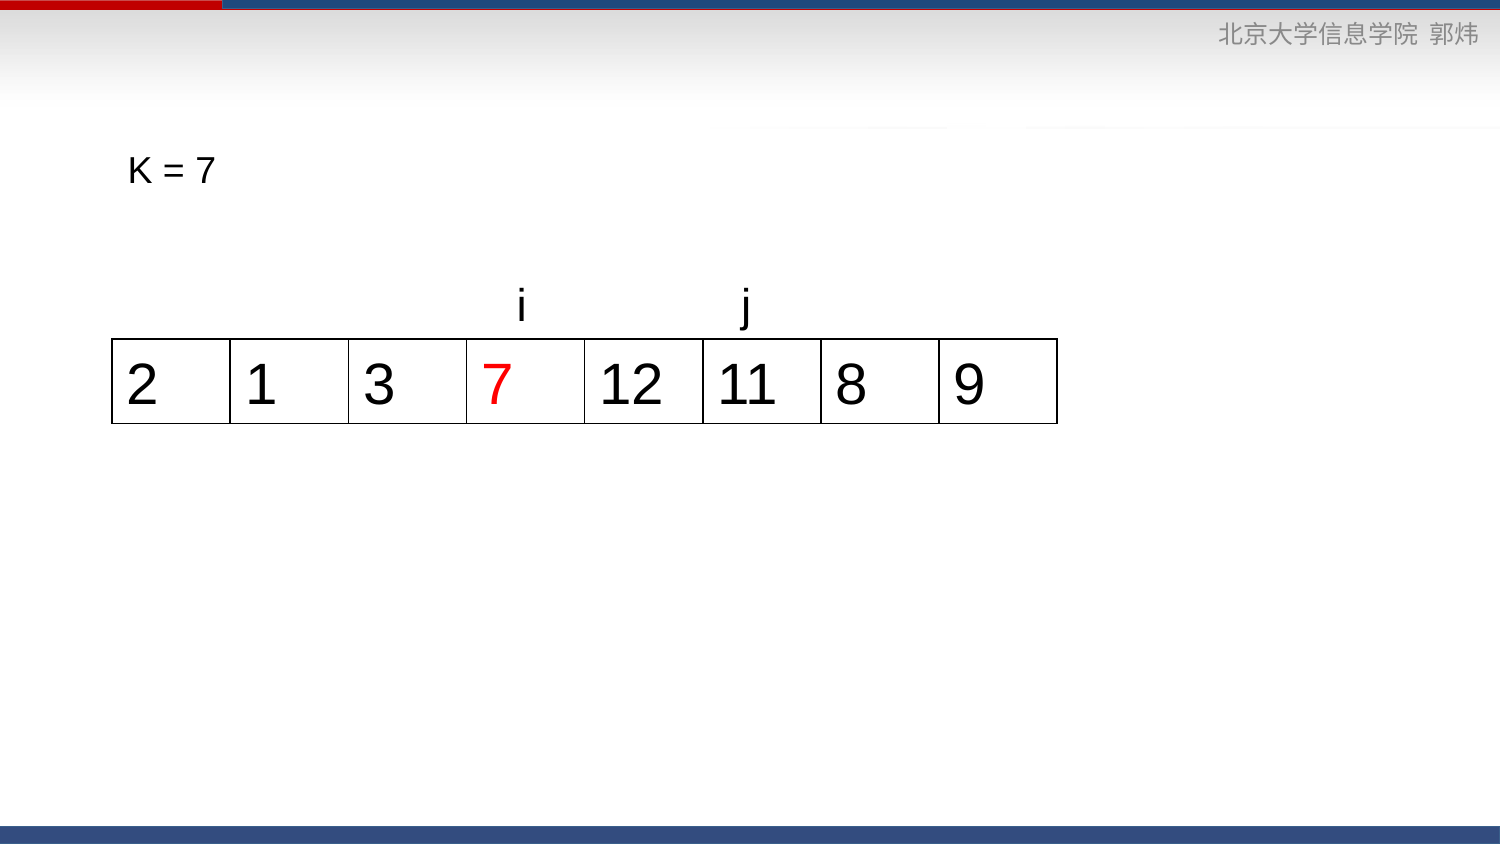

K = 7
i
j
2
1
3
7
12
11
8
9